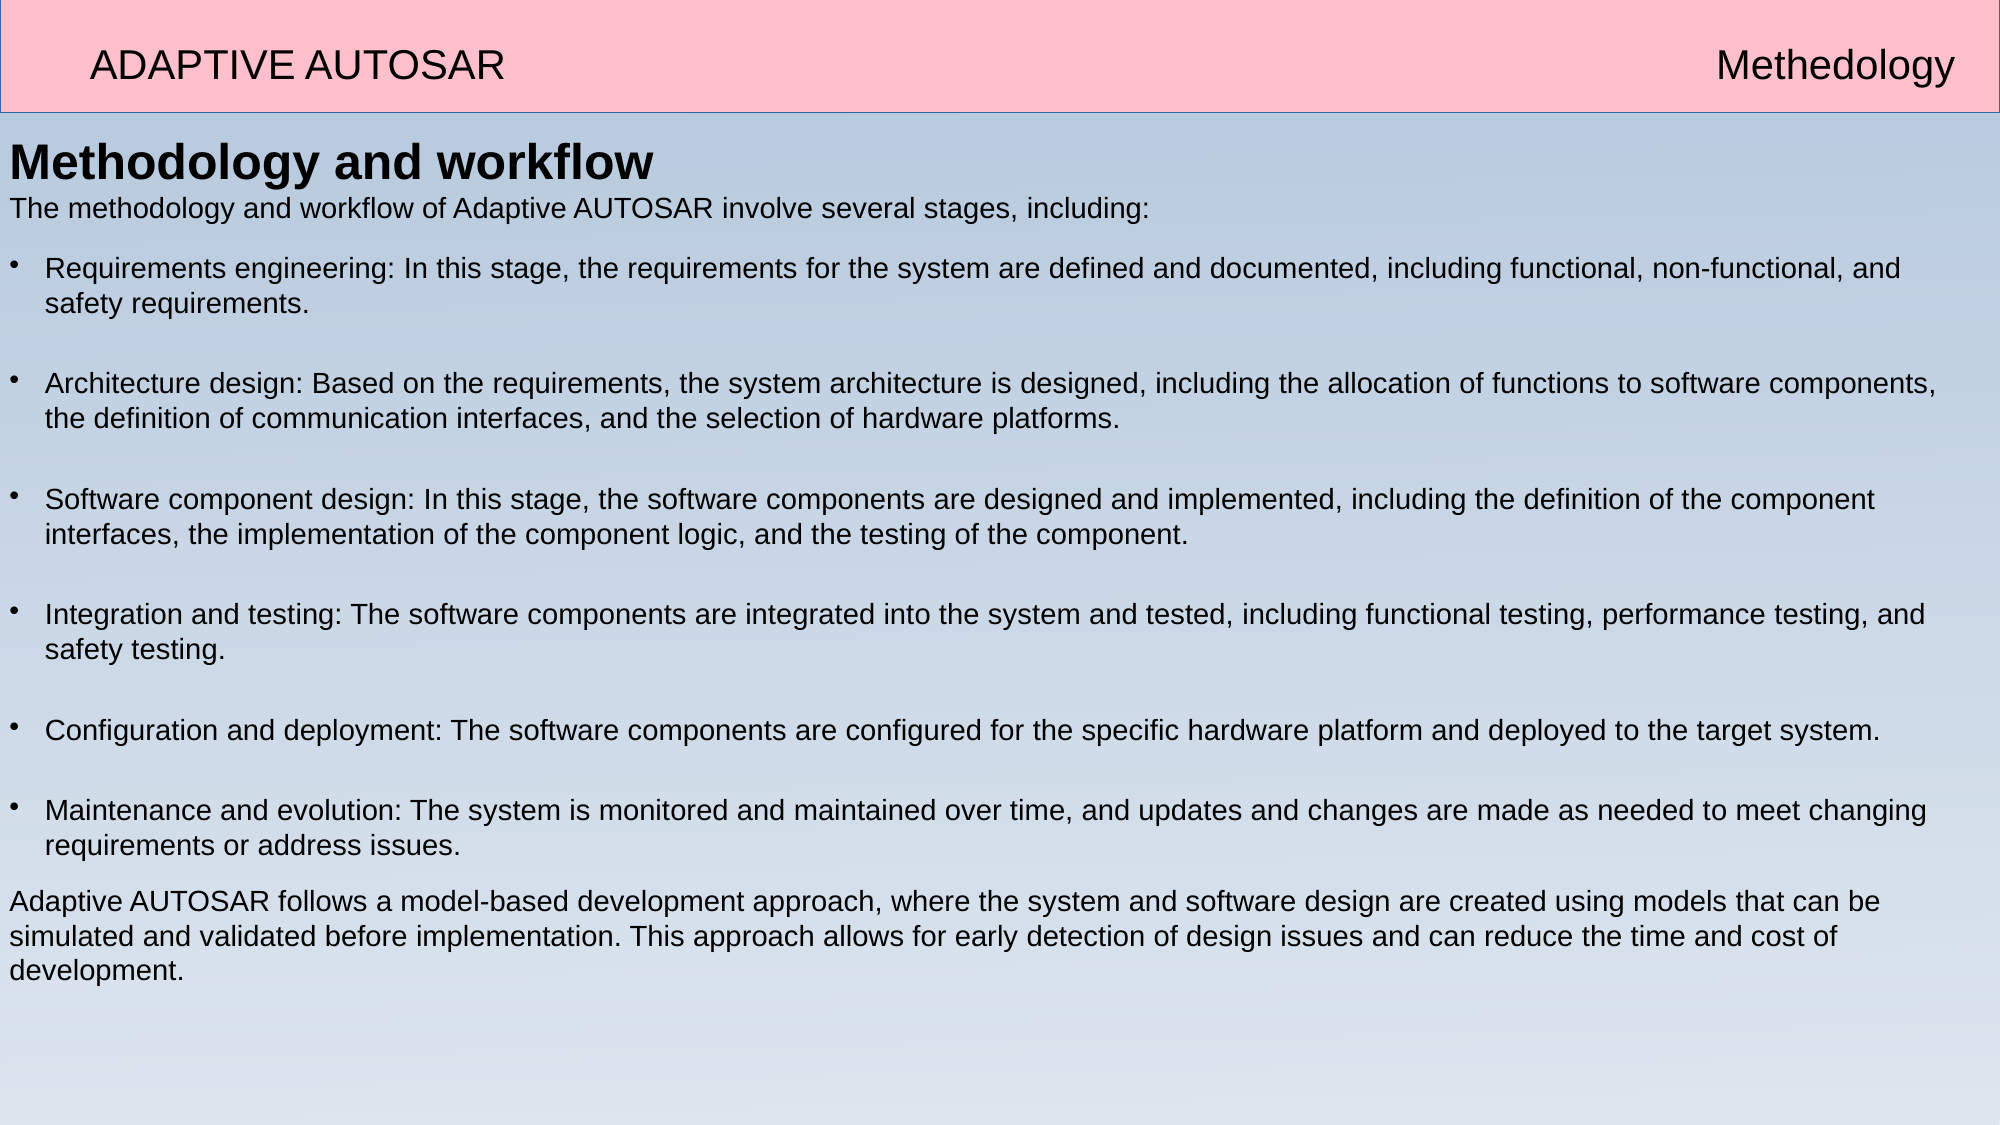

ADAPTIVE AUTOSAR								           Methedology
Methodology and workflow
The methodology and workflow of Adaptive AUTOSAR involve several stages, including:
Requirements engineering: In this stage, the requirements for the system are defined and documented, including functional, non-functional, and safety requirements.
Architecture design: Based on the requirements, the system architecture is designed, including the allocation of functions to software components, the definition of communication interfaces, and the selection of hardware platforms.
Software component design: In this stage, the software components are designed and implemented, including the definition of the component interfaces, the implementation of the component logic, and the testing of the component.
Integration and testing: The software components are integrated into the system and tested, including functional testing, performance testing, and safety testing.
Configuration and deployment: The software components are configured for the specific hardware platform and deployed to the target system.
Maintenance and evolution: The system is monitored and maintained over time, and updates and changes are made as needed to meet changing requirements or address issues.
Adaptive AUTOSAR follows a model-based development approach, where the system and software design are created using models that can be simulated and validated before implementation. This approach allows for early detection of design issues and can reduce the time and cost of development.